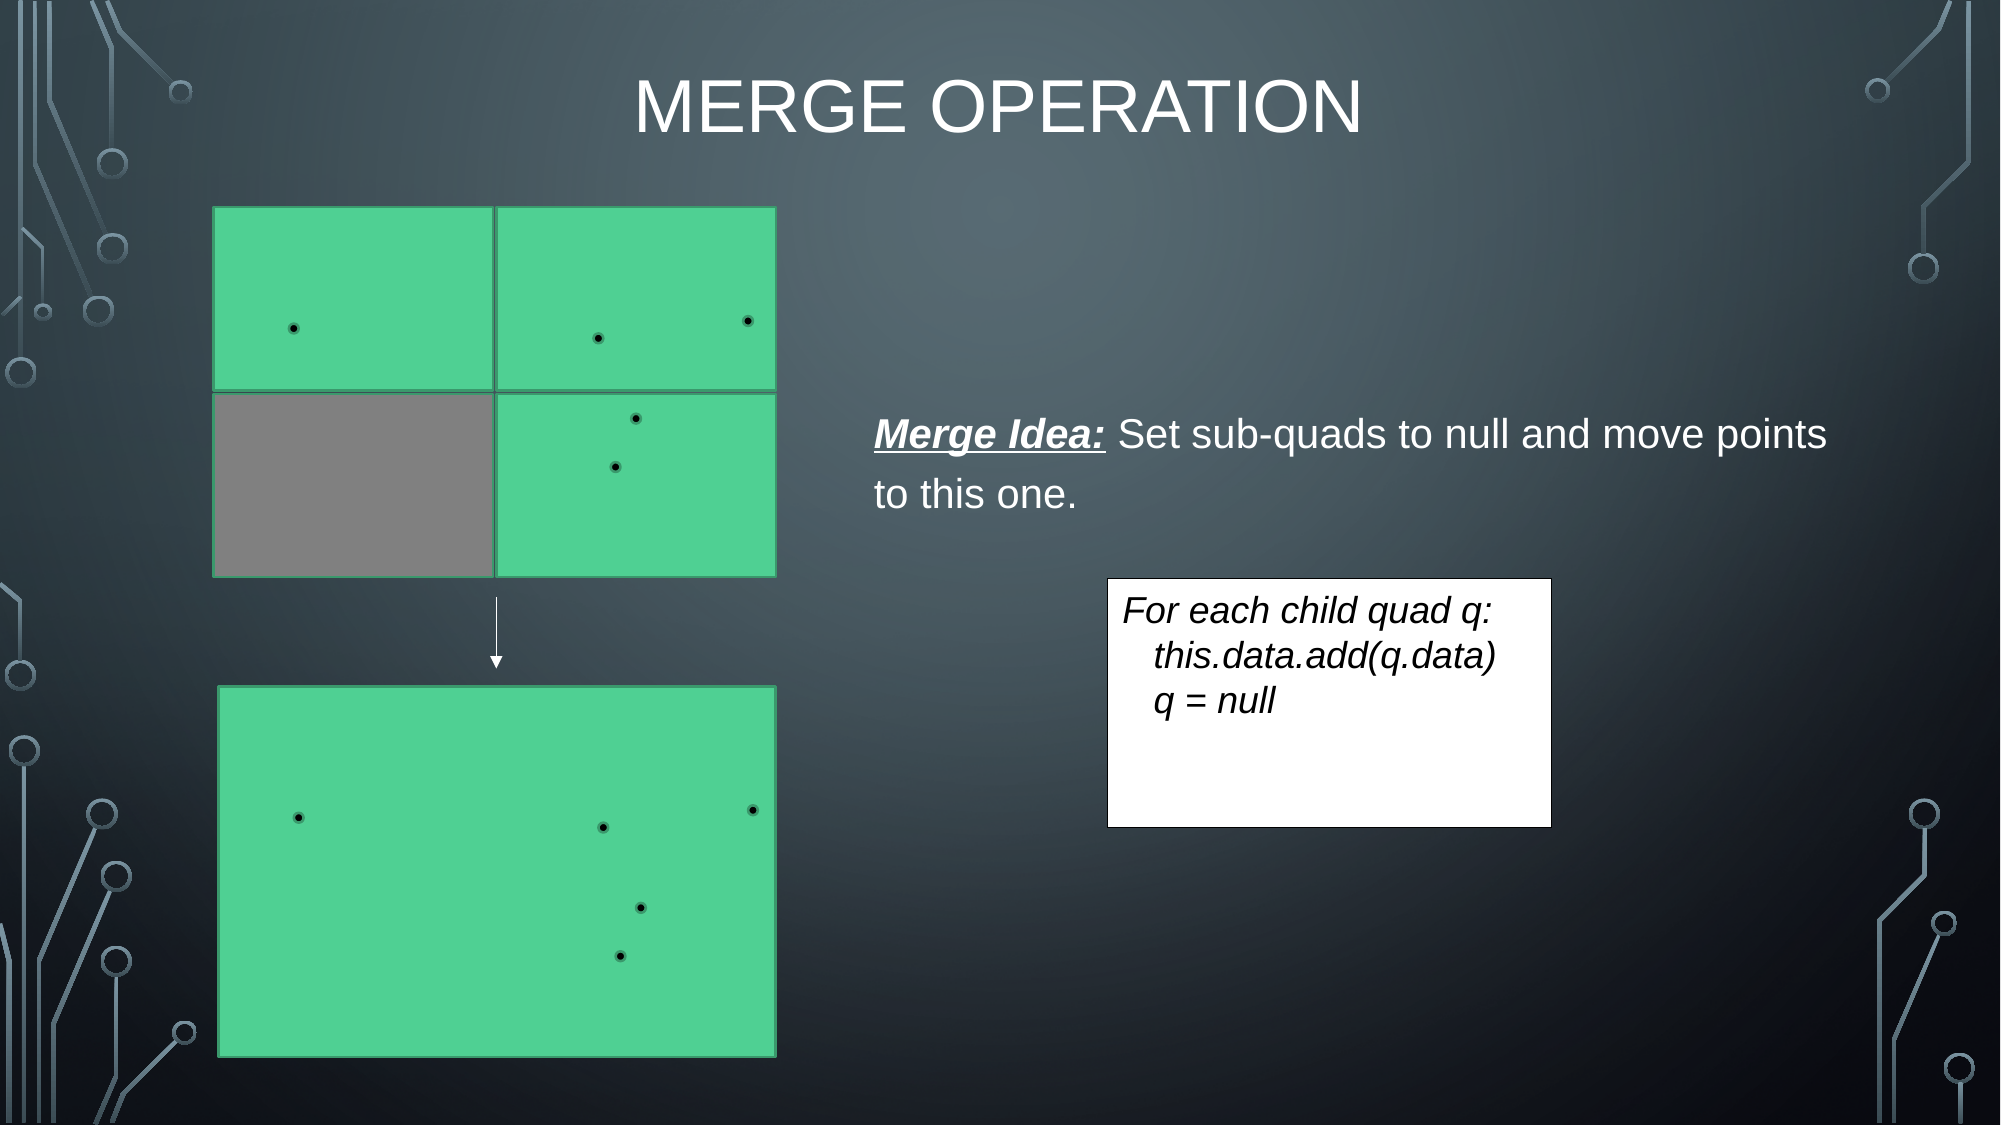

# Merge Operation

Merge Idea: Set sub-quads to null and move points to this one.
For each child quad q:
   this.data.add(q.data)
   q = null